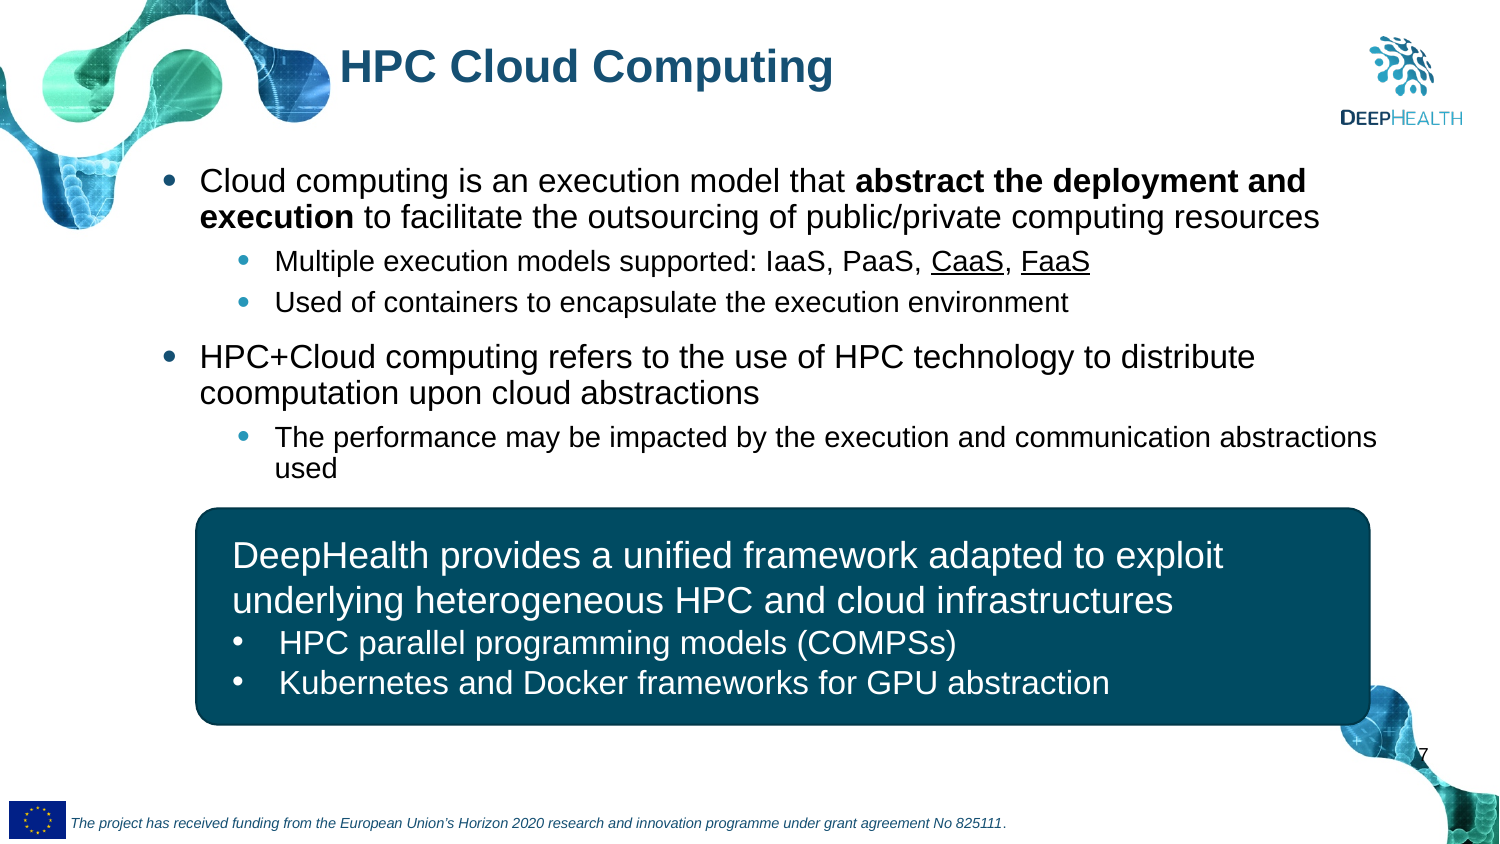

HPC Cloud Computing
Cloud computing is an execution model that abstract the deployment and execution to facilitate the outsourcing of public/private computing resources
Multiple execution models supported: IaaS, PaaS, CaaS, FaaS
Used of containers to encapsulate the execution environment
HPC+Cloud computing refers to the use of HPC technology to distribute coomputation upon cloud abstractions
The performance may be impacted by the execution and communication abstractions used

DeepHealth provides a unified framework adapted to exploit underlying heterogeneous HPC and cloud infrastructures
HPC parallel programming models (COMPSs)
Kubernetes and Docker frameworks for GPU abstraction